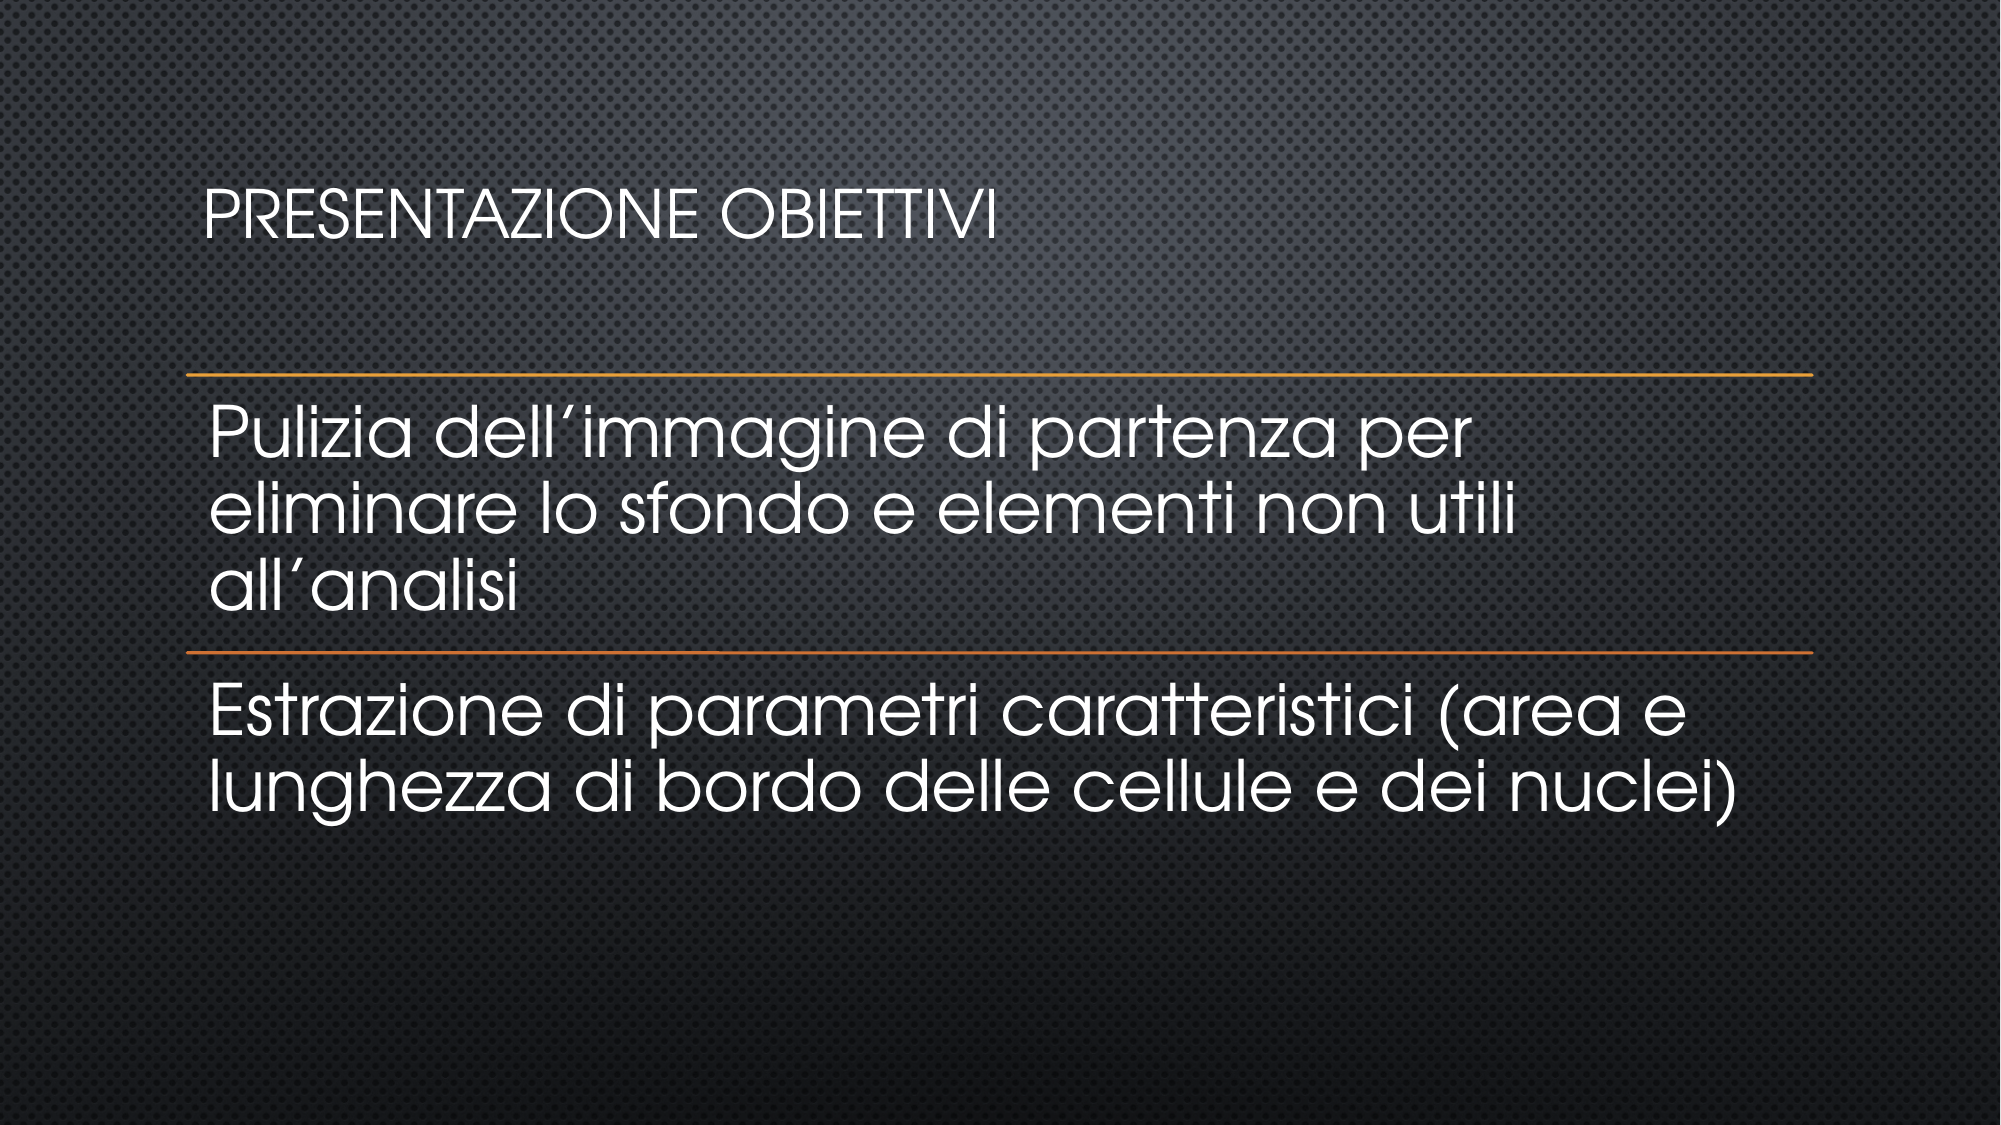

# Presentazione obiettivi
Pulizia dell’immagine di partenza per eliminare lo sfondo e elementi non utili all’analisi
Estrazione di parametri caratteristici (area e lunghezza di bordo delle cellule e dei nuclei)